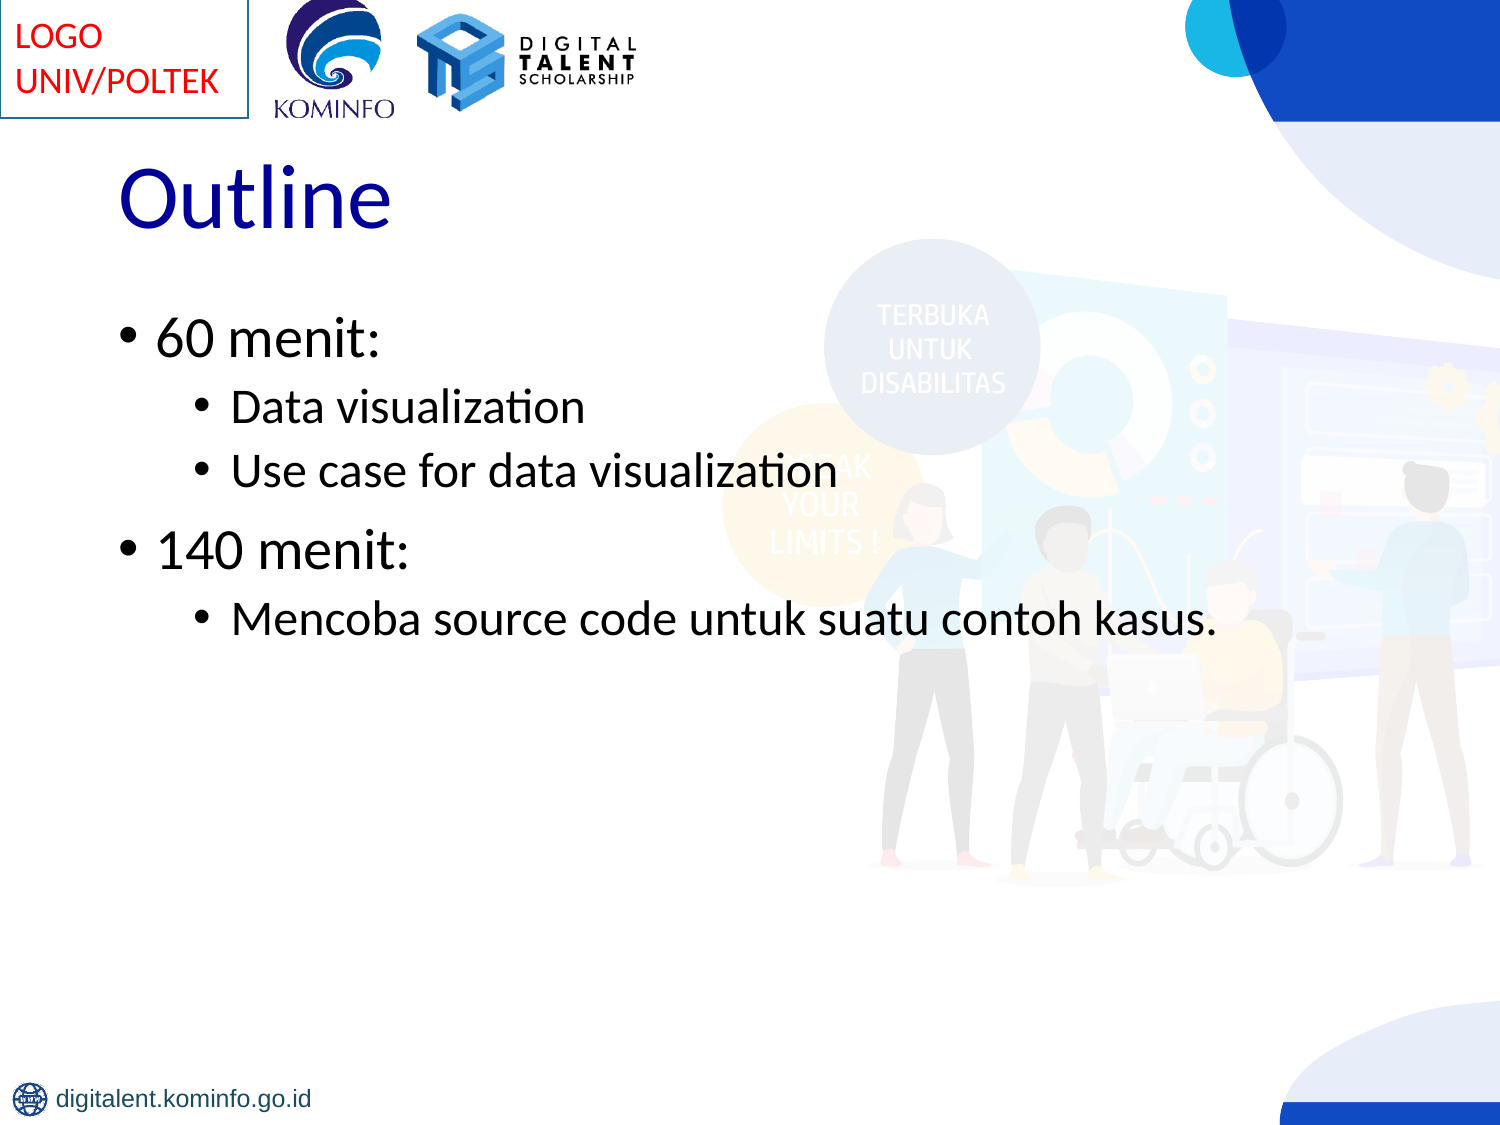

# Outline
60 menit:
Data visualization
Use case for data visualization
140 menit:
Mencoba source code untuk suatu contoh kasus.